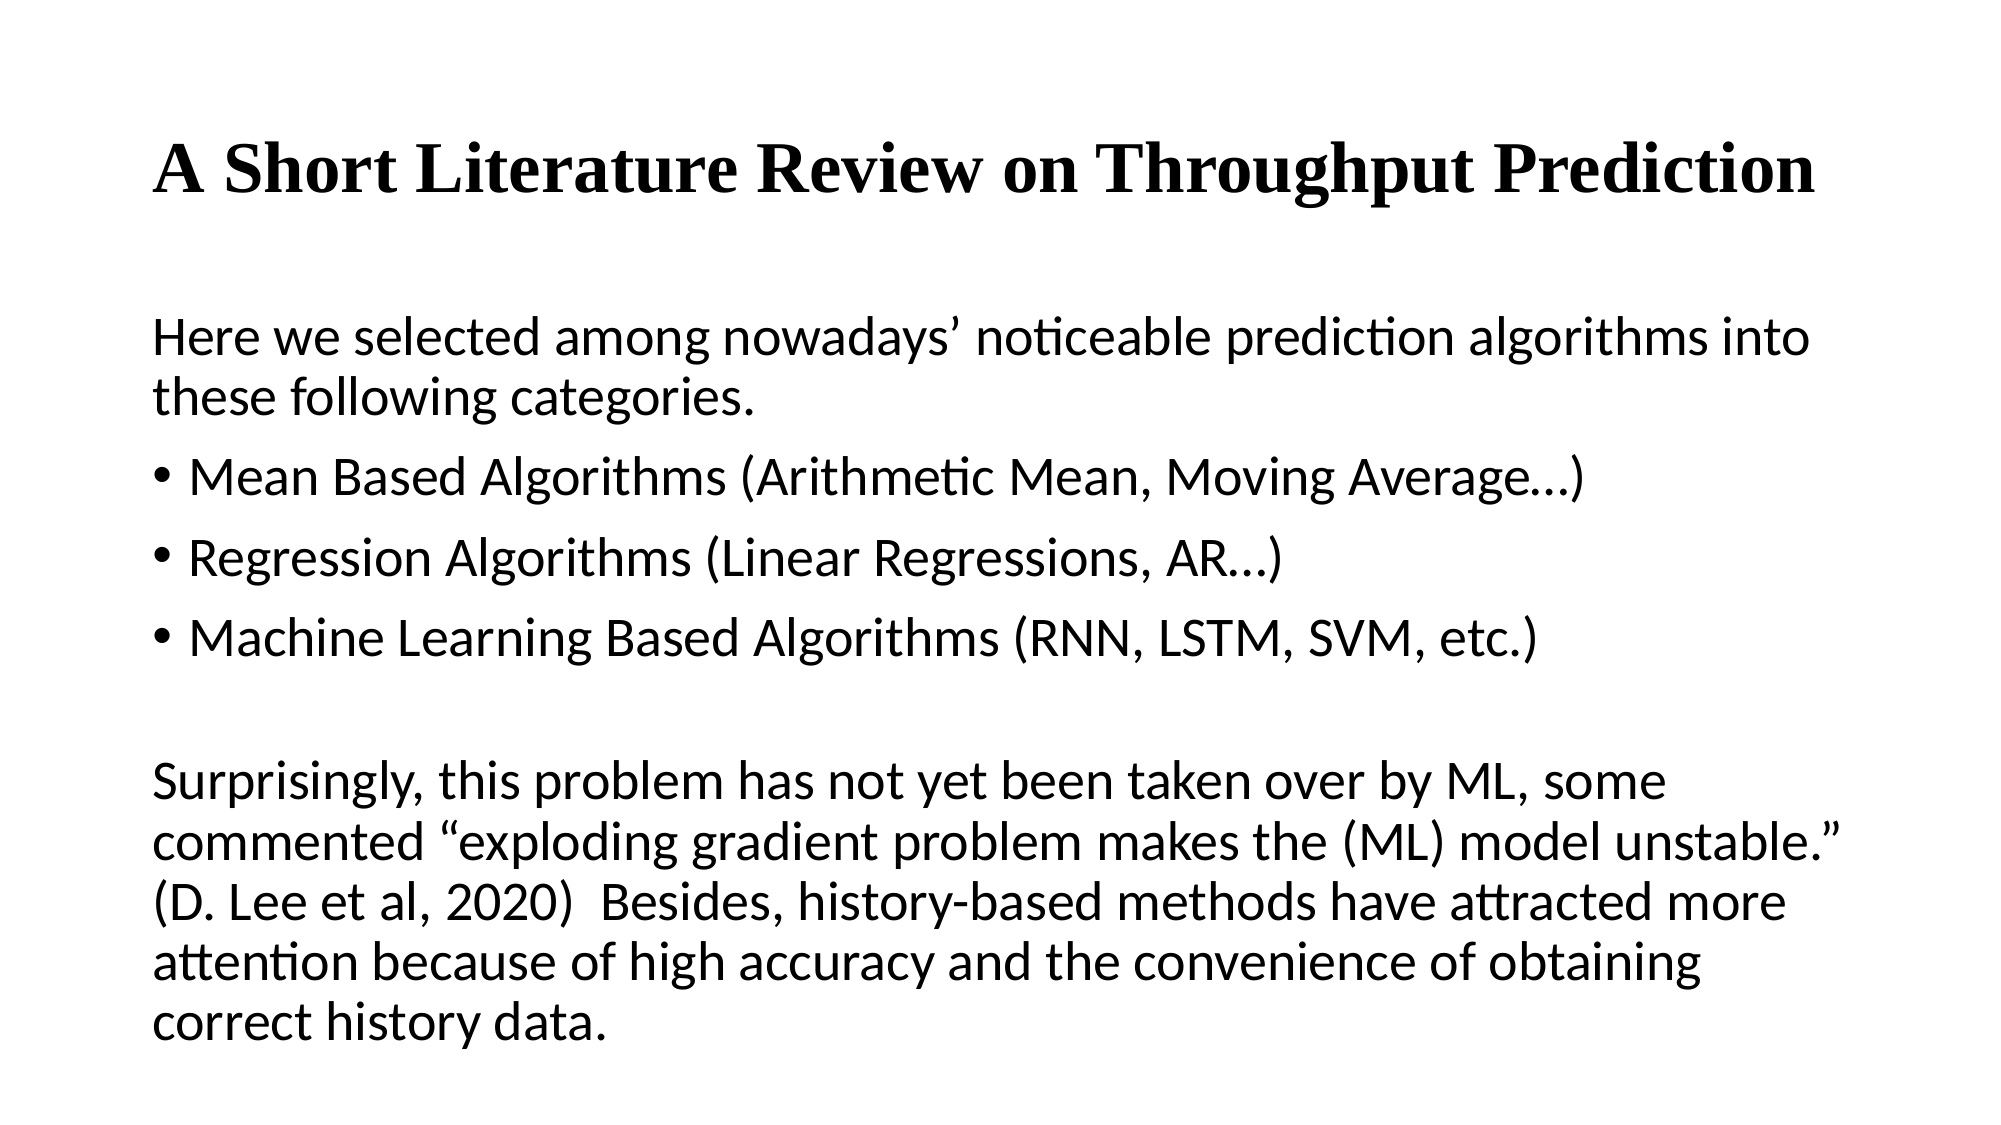

# A Short Literature Review on Throughput Prediction
Here we selected among nowadays’ noticeable prediction algorithms into these following categories.
Mean Based Algorithms (Arithmetic Mean, Moving Average…)
Regression Algorithms (Linear Regressions, AR…)
Machine Learning Based Algorithms (RNN, LSTM, SVM, etc.)

Surprisingly, this problem has not yet been taken over by ML, some commented “exploding gradient problem makes the (ML) model unstable.” (D. Lee et al, 2020)  Besides, history-based methods have attracted more attention because of high accuracy and the convenience of obtaining correct history data.